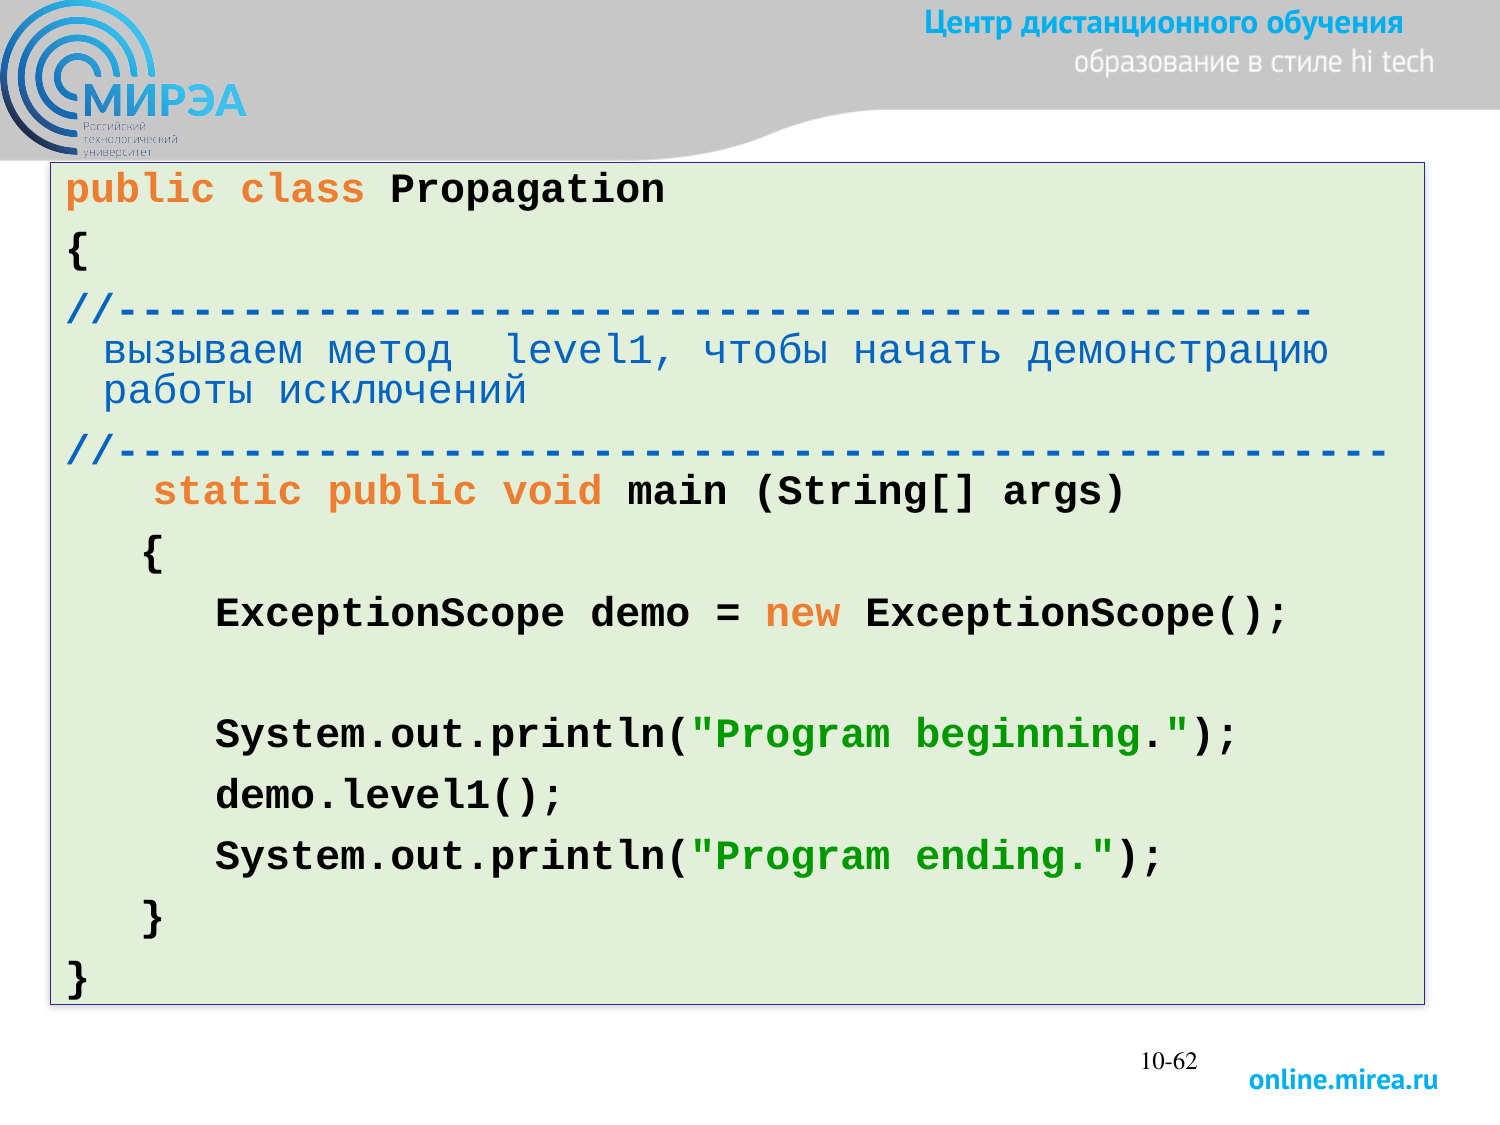

public class Propagation
{
//------------------------------------------------вызываем метод  level1, чтобы начать демонстрацию работы исключений
//---------------------------------------------------   static public void main (String[] args)
   {
      ExceptionScope demo = new ExceptionScope();

      System.out.println("Program beginning.");
      demo.level1();
      System.out.println("Program ending.");
   }
}

# Пример распространение исключений

10-62